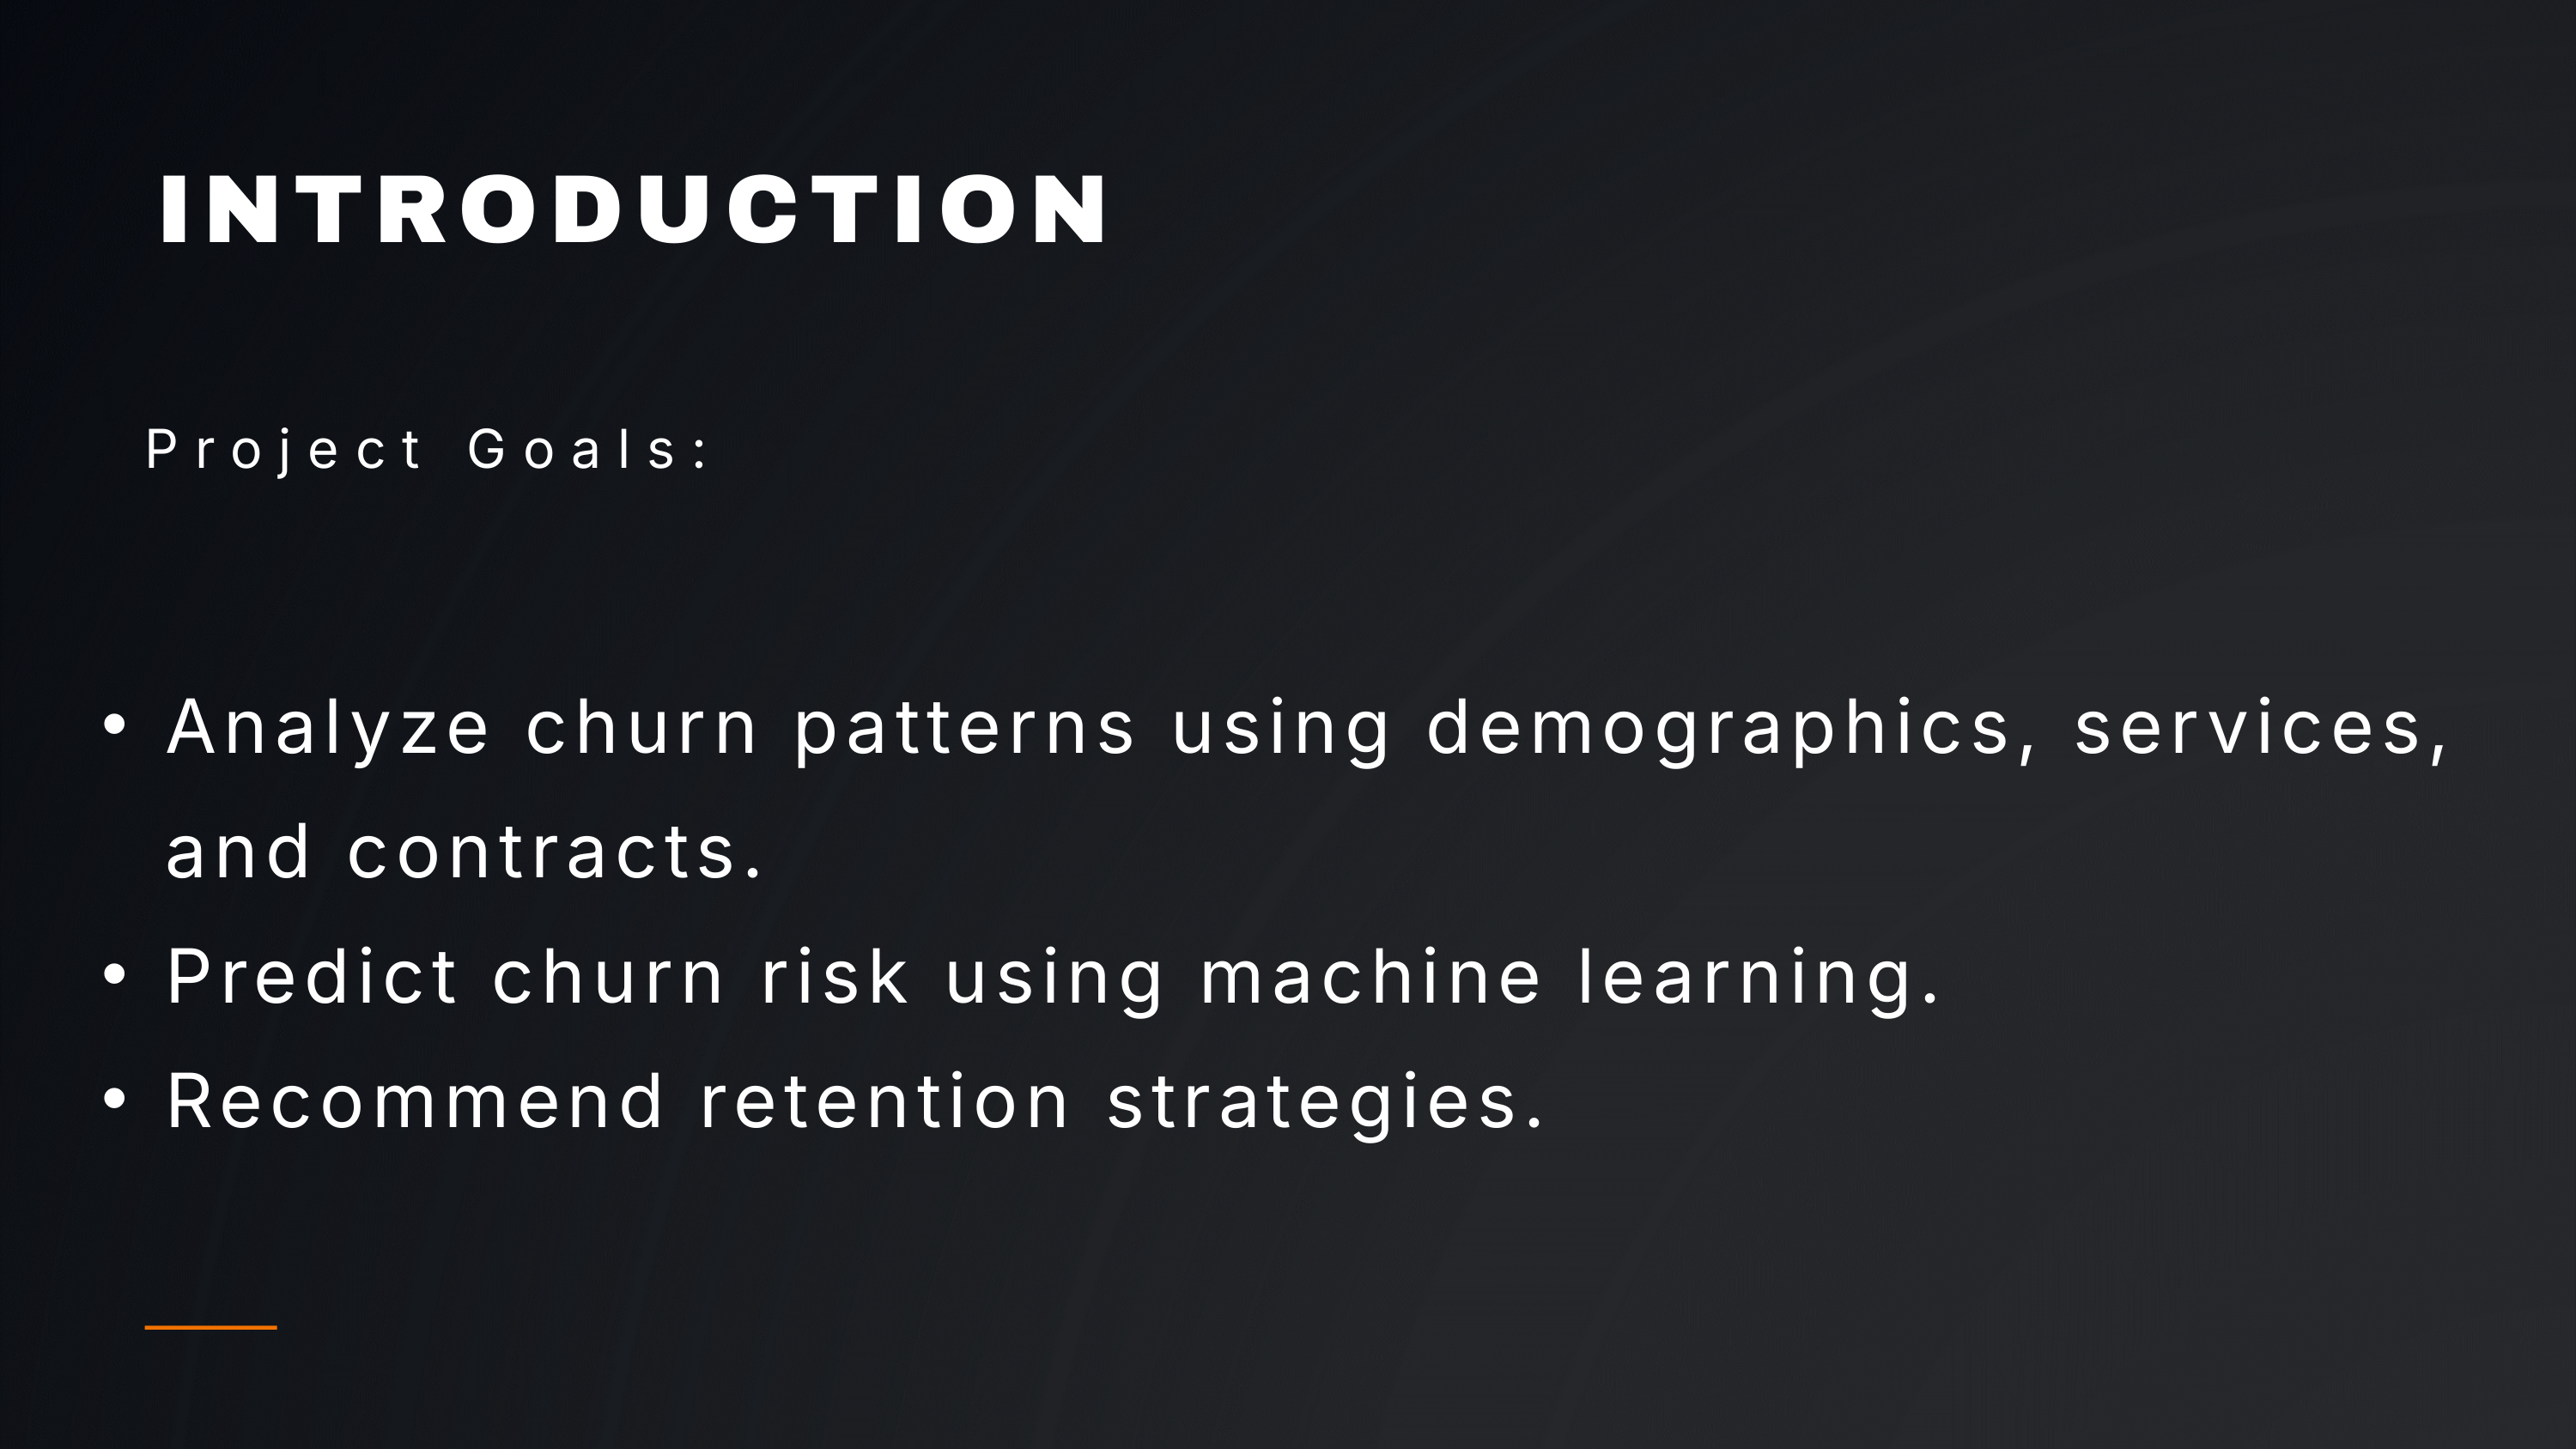

INTRODUCTION

Project Goals:

Analyze churn patterns using demographics, services, and contracts.
Predict churn risk using machine learning.
Recommend retention strategies.